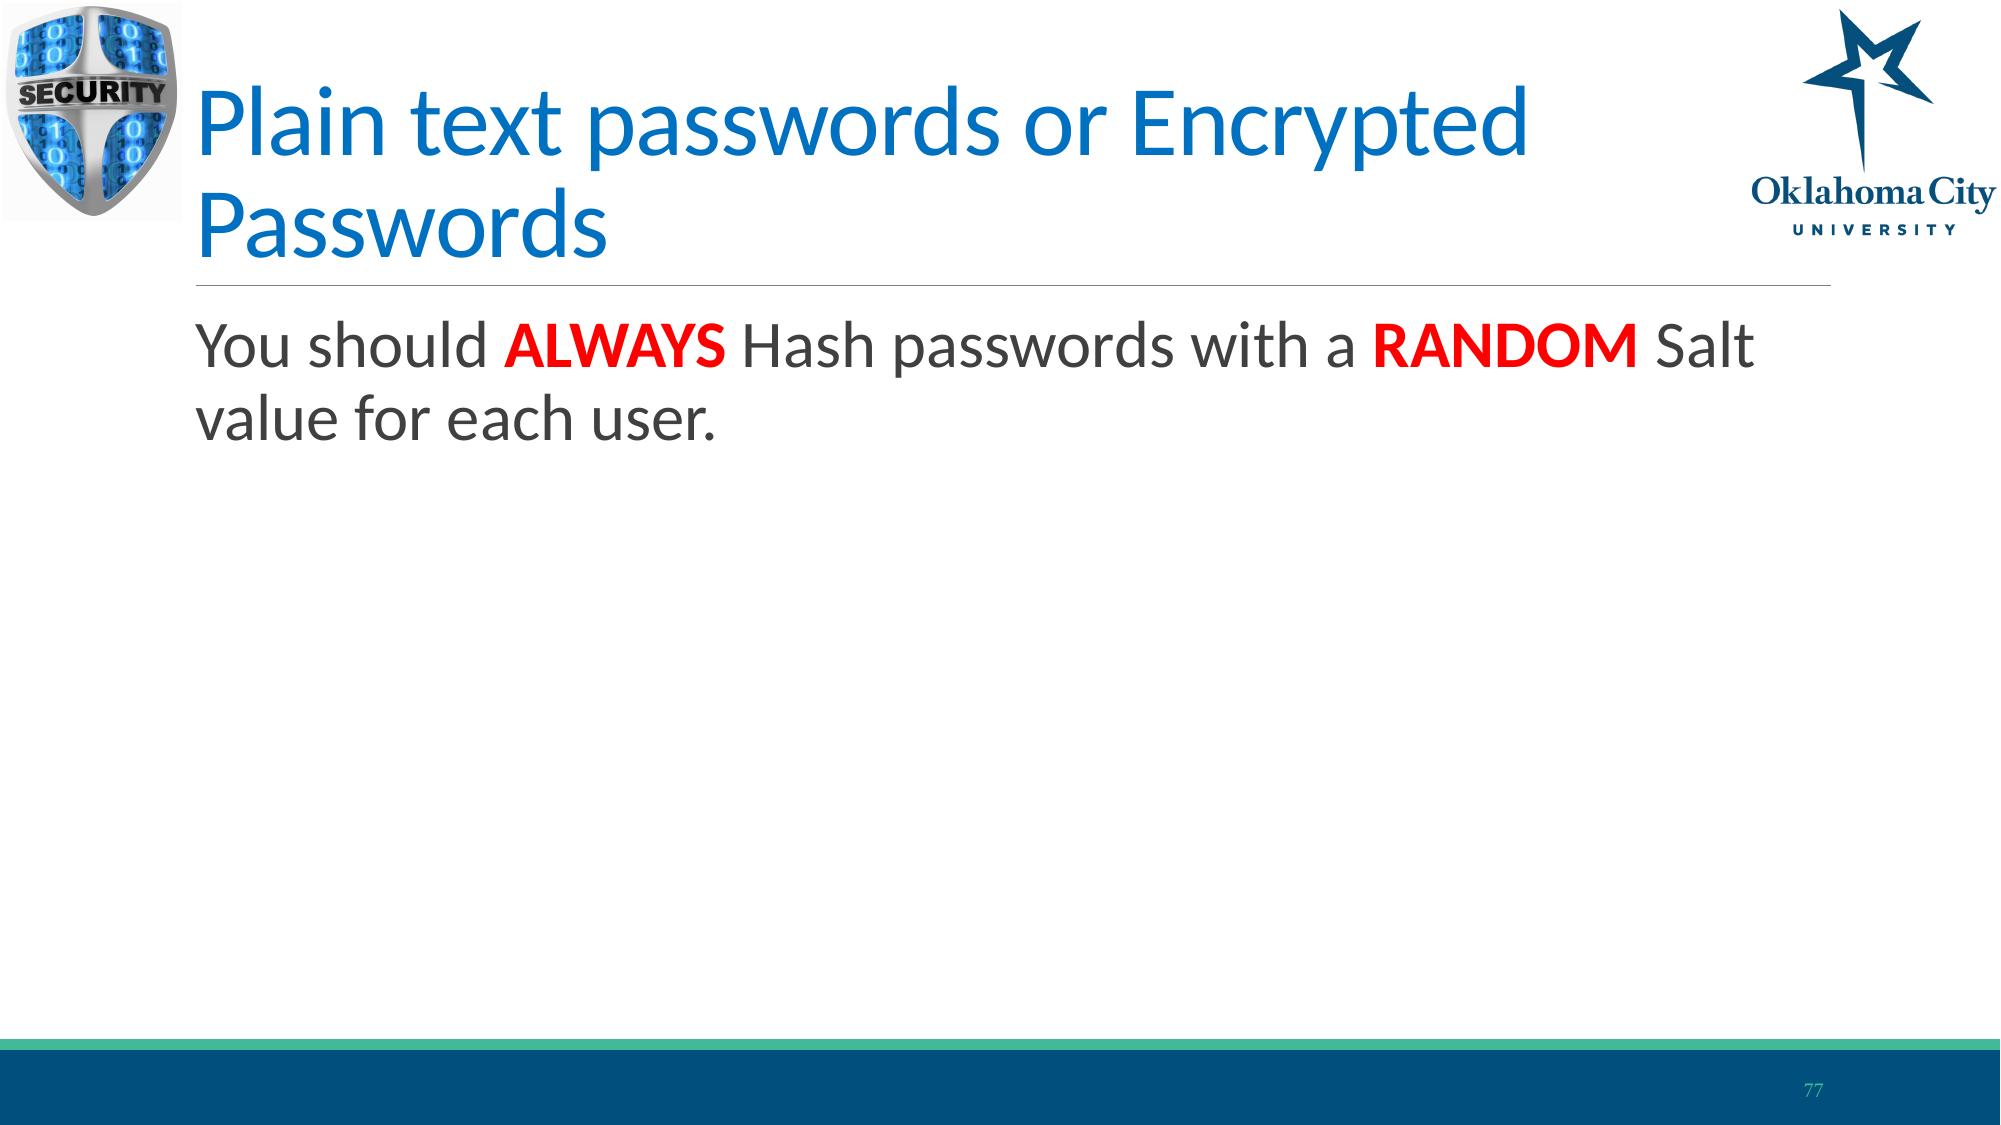

# Plain text passwords or Encrypted Passwords
You should ALWAYS Hash passwords with a RANDOM Salt value for each user.
77